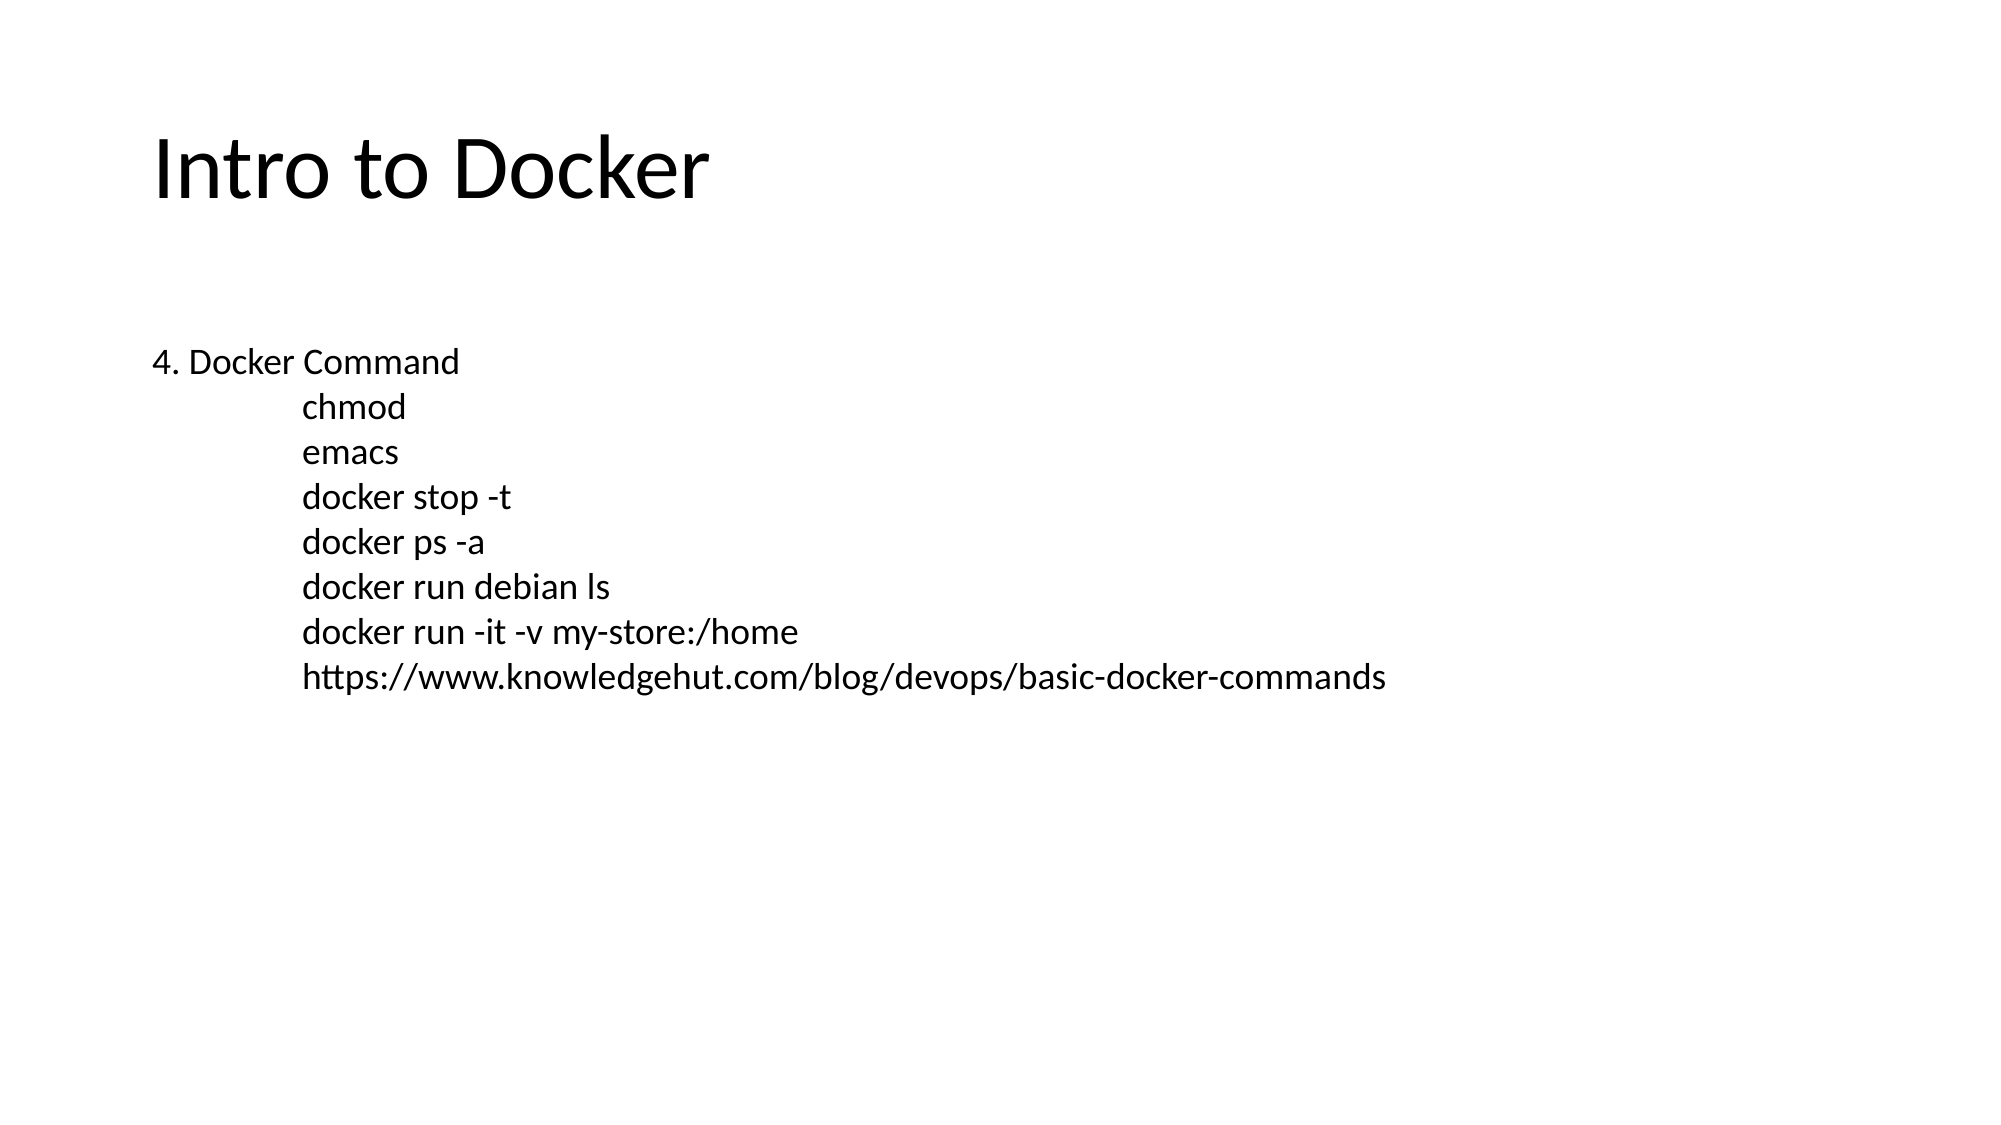

# Intro to Docker
4. Docker Command
	chmod
	emacs
	docker stop -t
	docker ps -a
	docker run debian ls
	docker run -it -v my-store:/home
	https://www.knowledgehut.com/blog/devops/basic-docker-commands